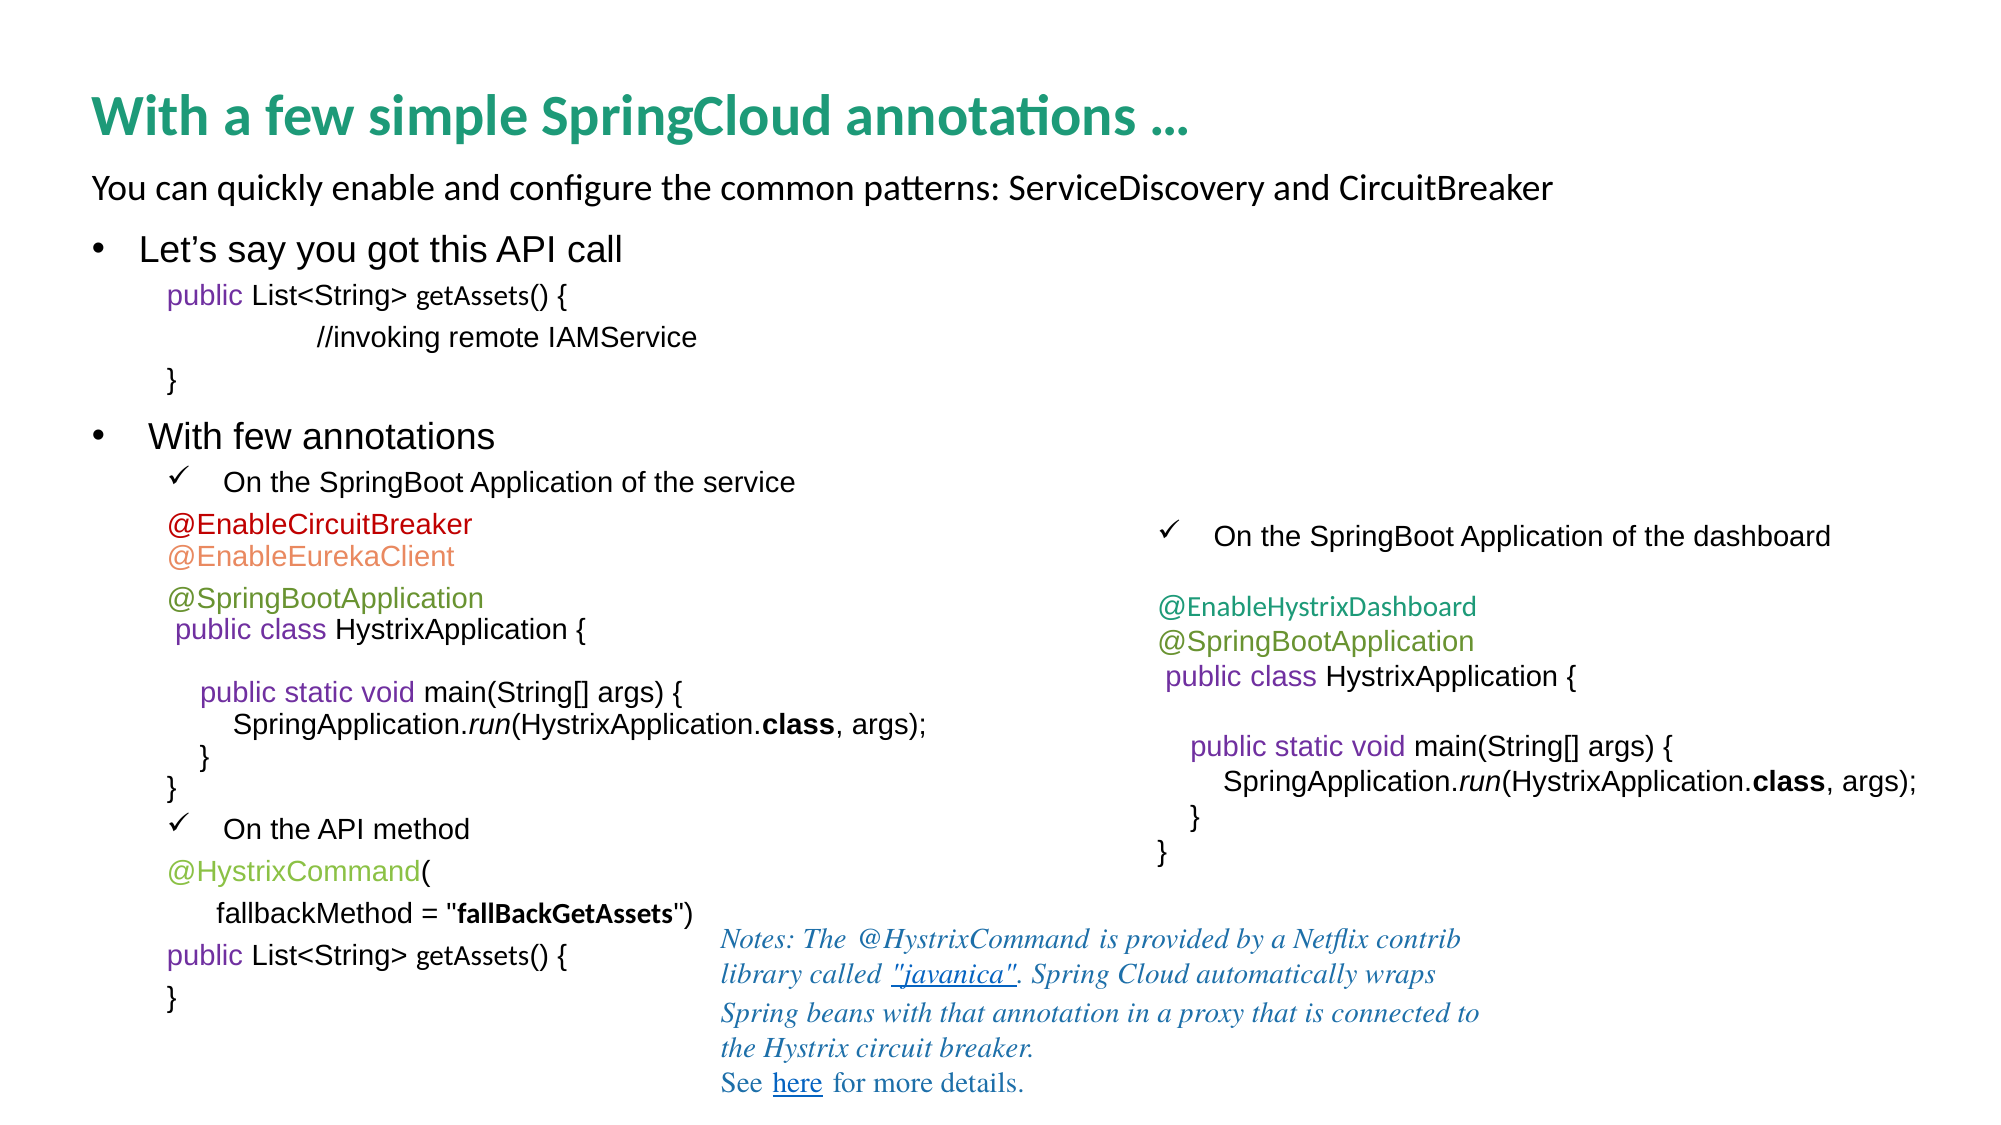

With a few simple SpringCloud annotations …
You can quickly enable and configure the common patterns: ServiceDiscovery and CircuitBreaker
Let’s say you got this API call
public List<String> getAssets() {
	//invoking remote IAMService
}
With few annotations
On the SpringBoot Application of the service
@EnableCircuitBreaker
@EnableEurekaClient
@SpringBootApplication
 public class HystrixApplication {
    public static void main(String[] args) {
        SpringApplication.run(HystrixApplication.class, args);
    }
}
On the API method
@HystrixCommand(
      fallbackMethod = "fallBackGetAssets")
public List<String> getAssets() {
}
#
On the SpringBoot Application of the dashboard
@EnableHystrixDashboard
@SpringBootApplication
 public class HystrixApplication {
    public static void main(String[] args) {
        SpringApplication.run(HystrixApplication.class, args);
    }
}

Notes: The @HystrixCommand is provided by a Netflix contrib library called "javanica". Spring Cloud automatically wraps Spring beans with that annotation in a proxy that is connected to the Hystrix circuit breaker.
See here for more details.